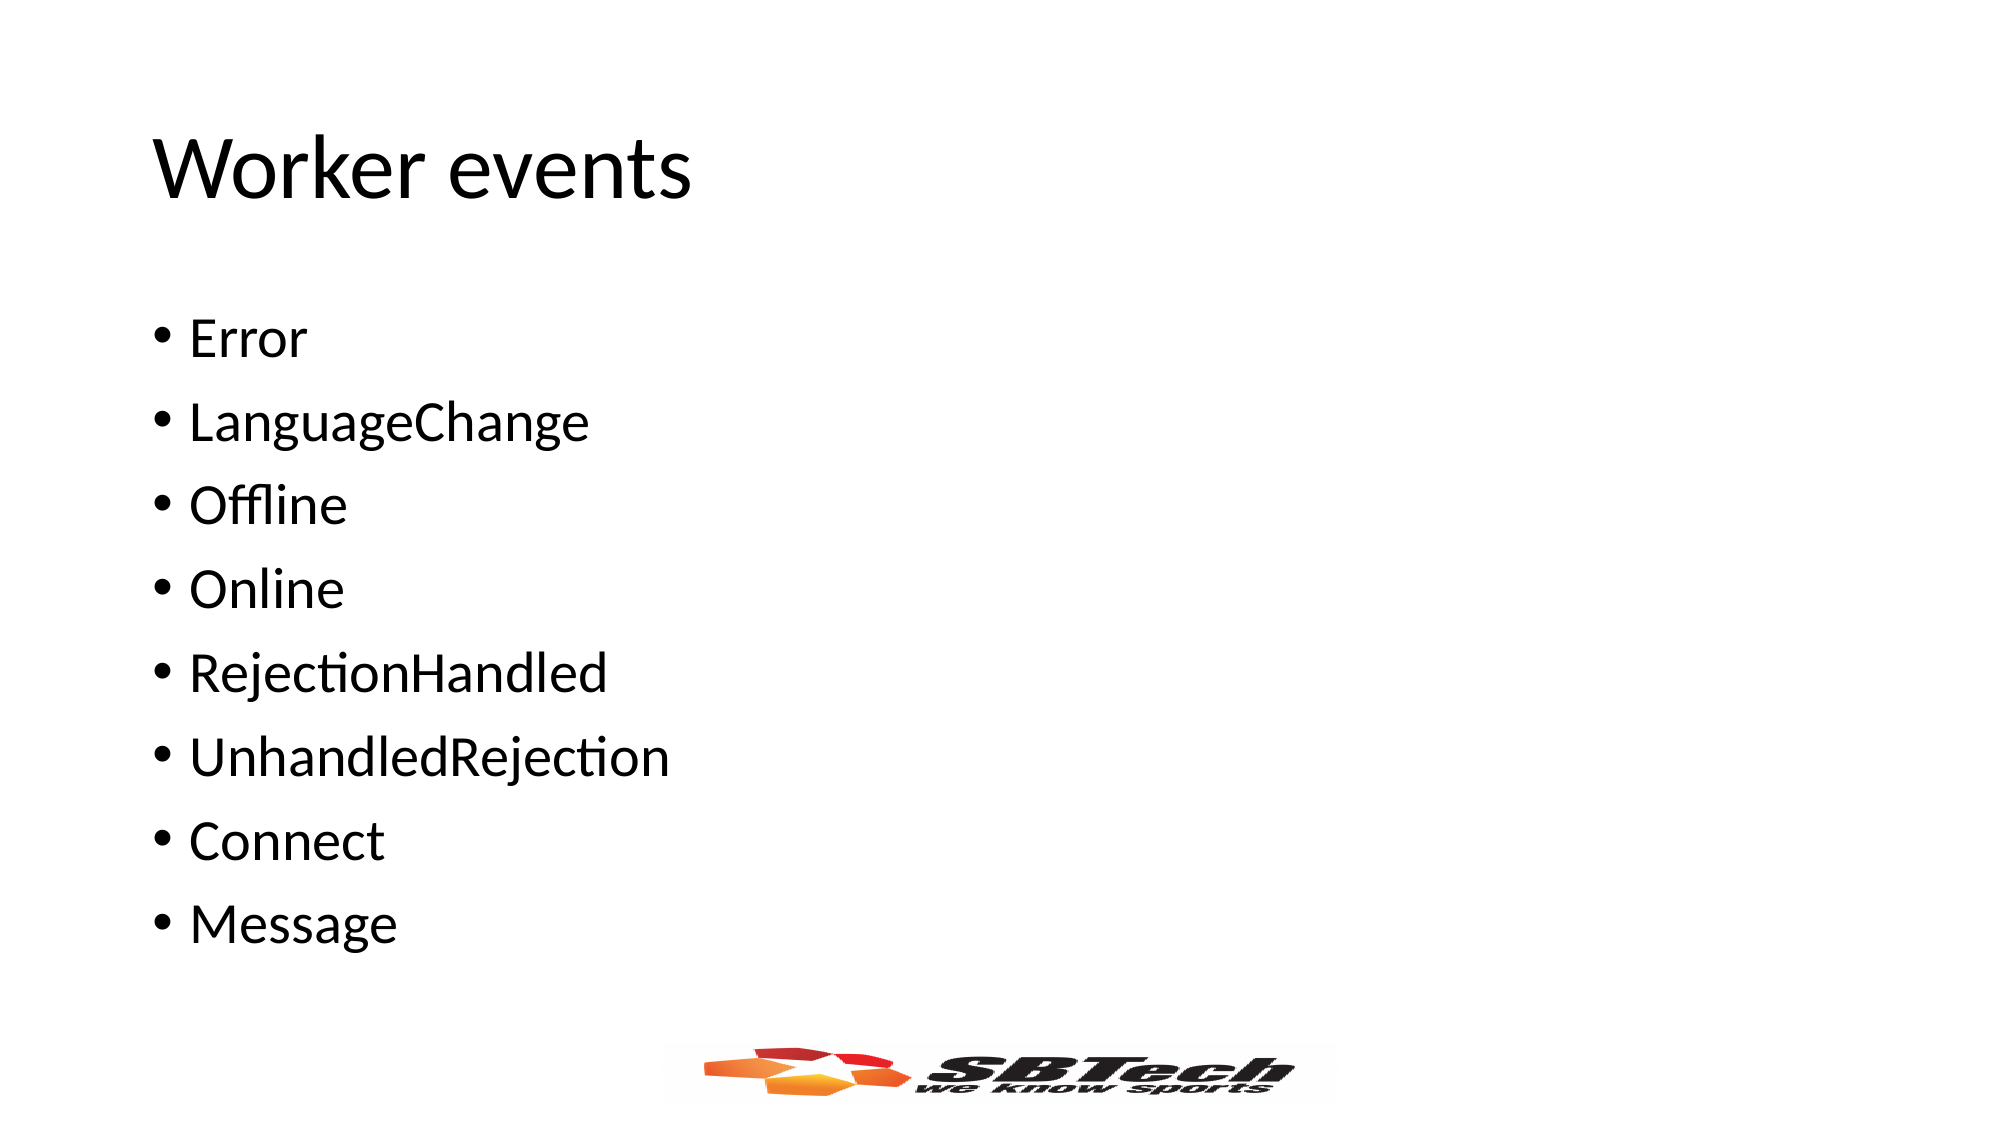

# Worker events
Error
LanguageChange
Offline
Online
RejectionHandled
UnhandledRejection
Connect
Message